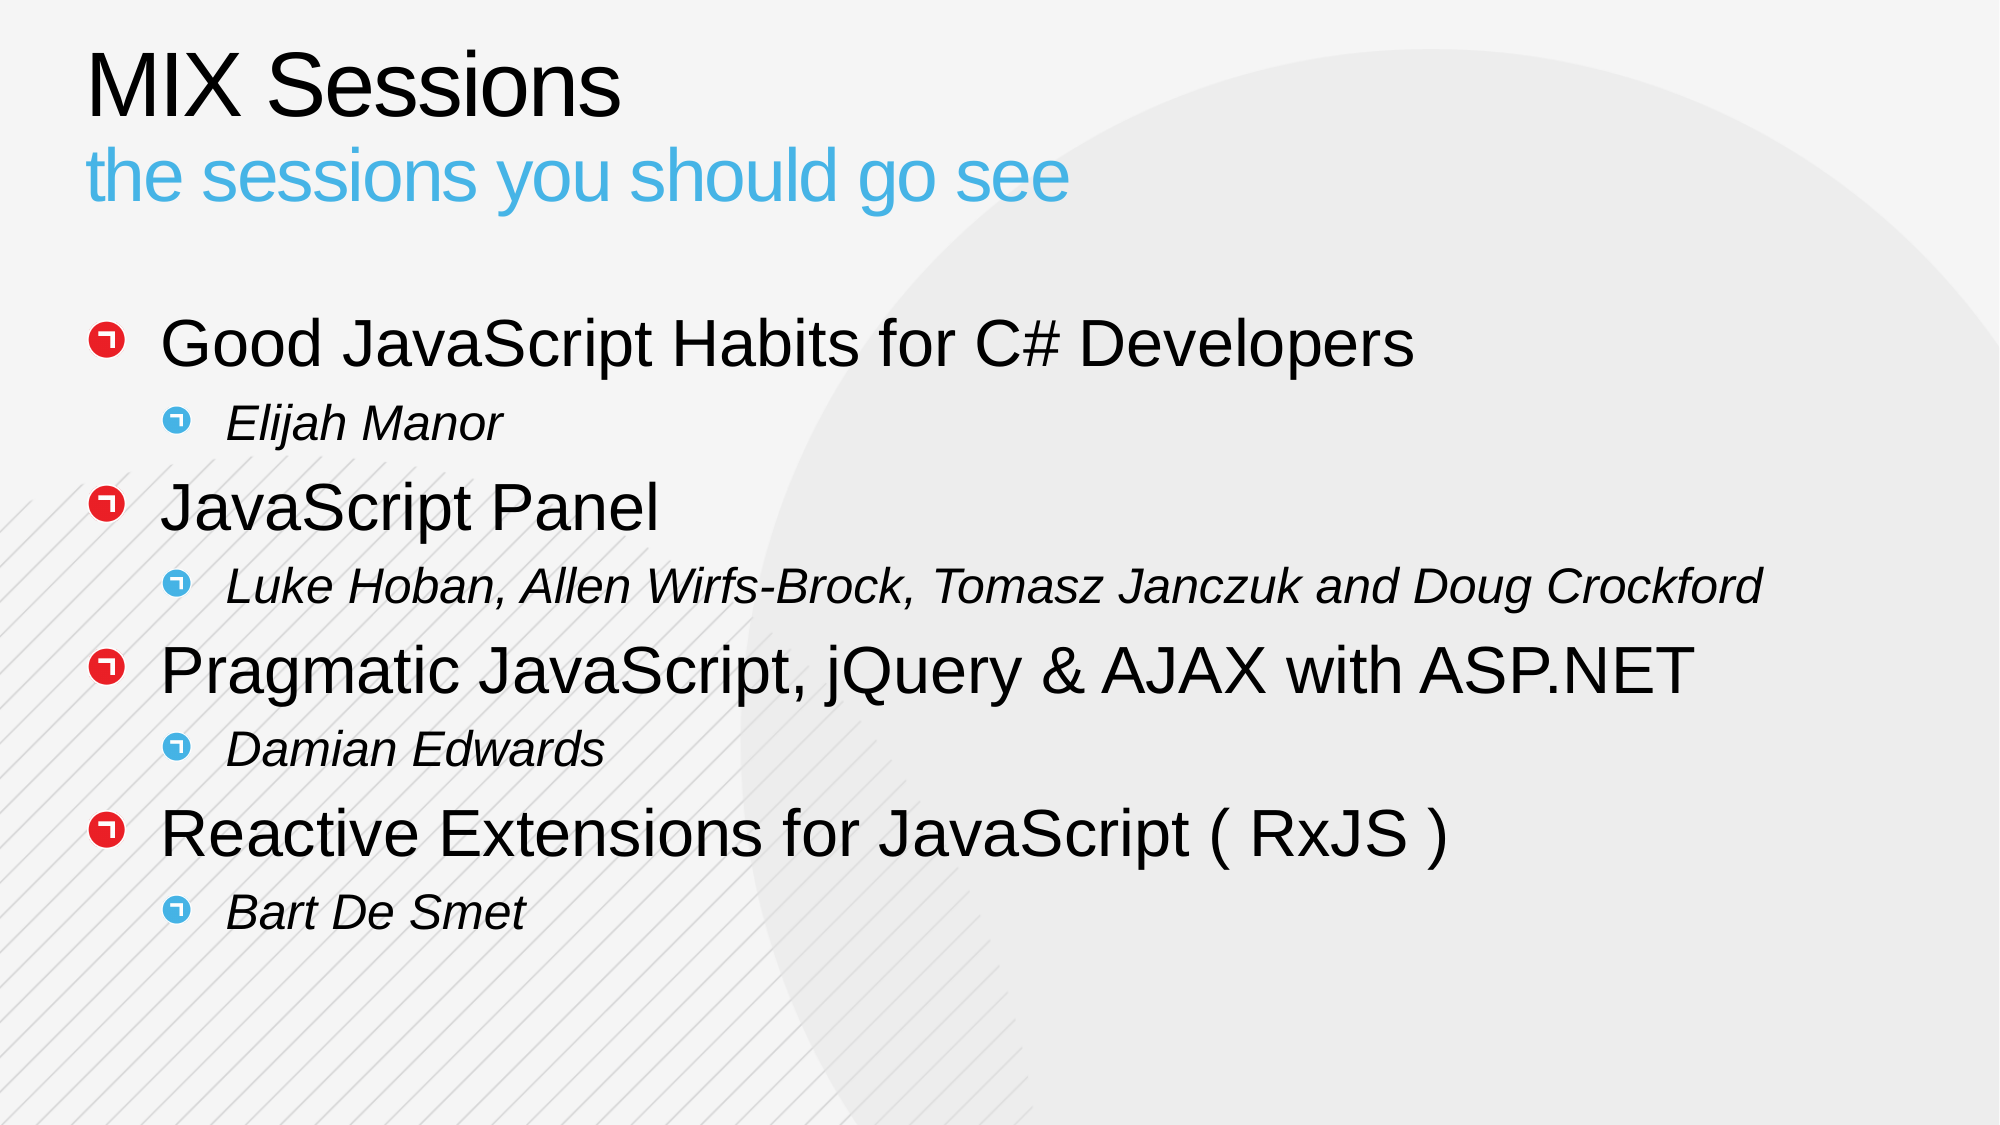

# MIX Sessions the sessions you should go see
Good JavaScript Habits for C# Developers
Elijah Manor
JavaScript Panel
Luke Hoban, Allen Wirfs-Brock, Tomasz Janczuk and Doug Crockford
Pragmatic JavaScript, jQuery & AJAX with ASP.NET
Damian Edwards
Reactive Extensions for JavaScript ( RxJS )
Bart De Smet